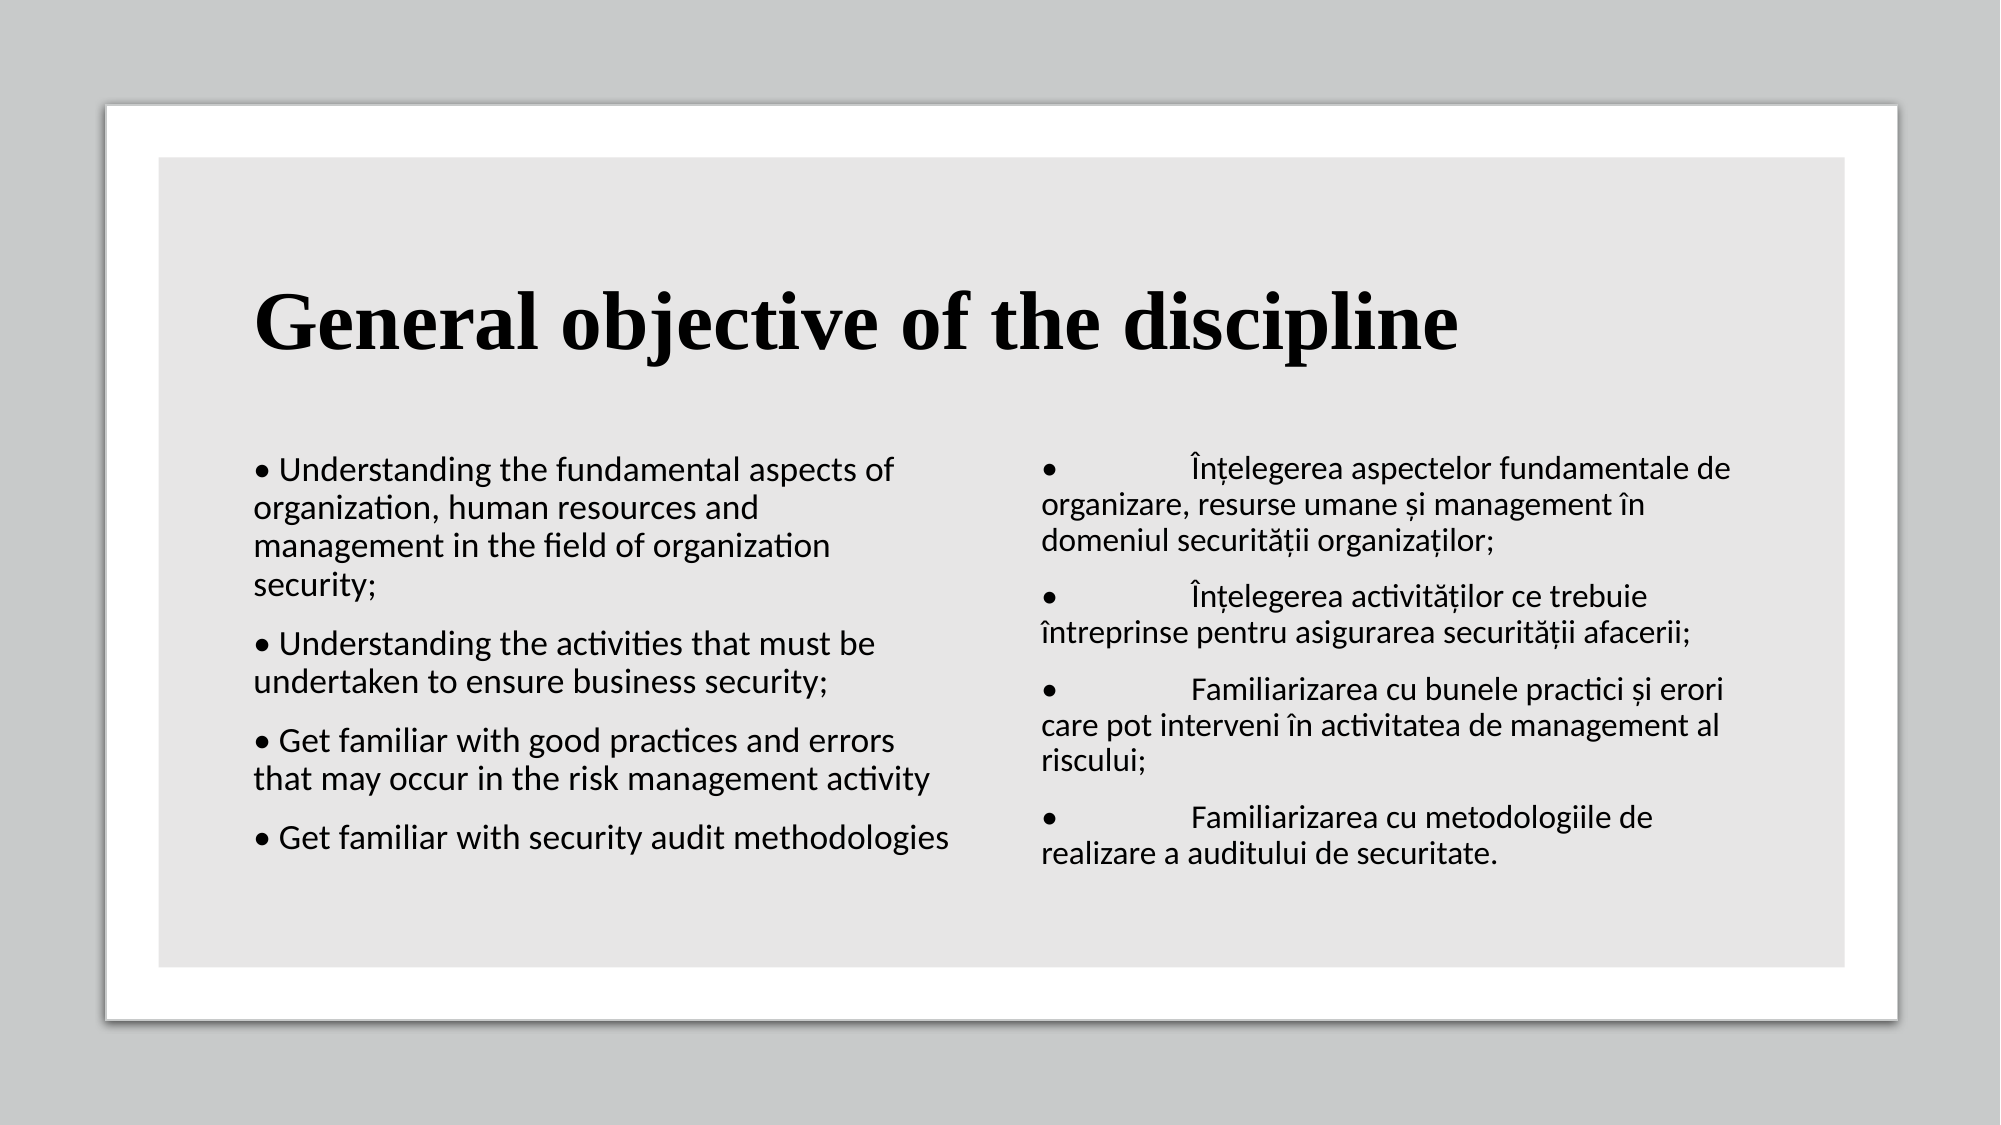

# General objective of the discipline
• Understanding the fundamental aspects of organization, human resources and management in the field of organization security;
• Understanding the activities that must be undertaken to ensure business security;
• Get familiar with good practices and errors that may occur in the risk management activity
• Get familiar with security audit methodologies
•	Înțelegerea aspectelor fundamentale de organizare, resurse umane și management în domeniul securității organizaților;
•	Înțelegerea activităților ce trebuie întreprinse pentru asigurarea securității afacerii;
•	Familiarizarea cu bunele practici și erori care pot interveni în activitatea de management al riscului;
•	Familiarizarea cu metodologiile de realizare a auditului de securitate.